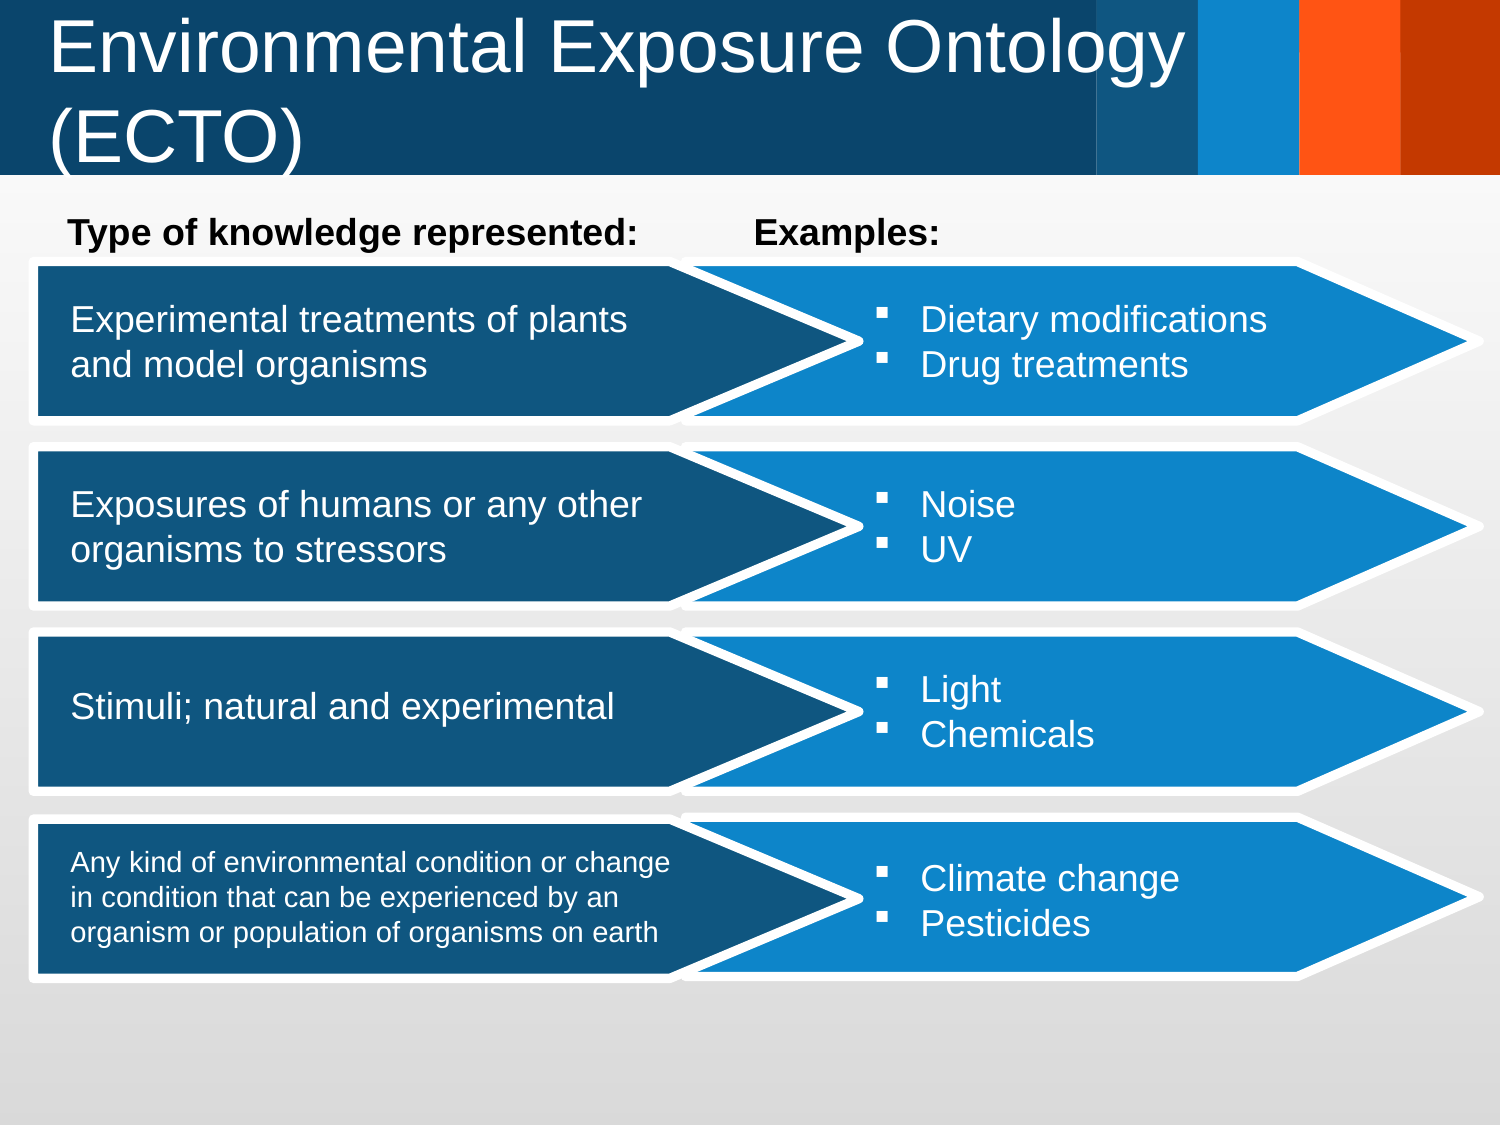

# Environmental Exposure Ontology (ECTO)
Type of knowledge represented:
Examples:

Dietary modifications
Drug treatments

Experimental treatments of plants and model organisms

Noise
UV

Exposures of humans or any other organisms to stressors

Light
Chemicals

Stimuli; natural and experimental

Climate change
Pesticides

Any kind of environmental condition or change in condition that can be experienced by an organism or population of organisms on earth